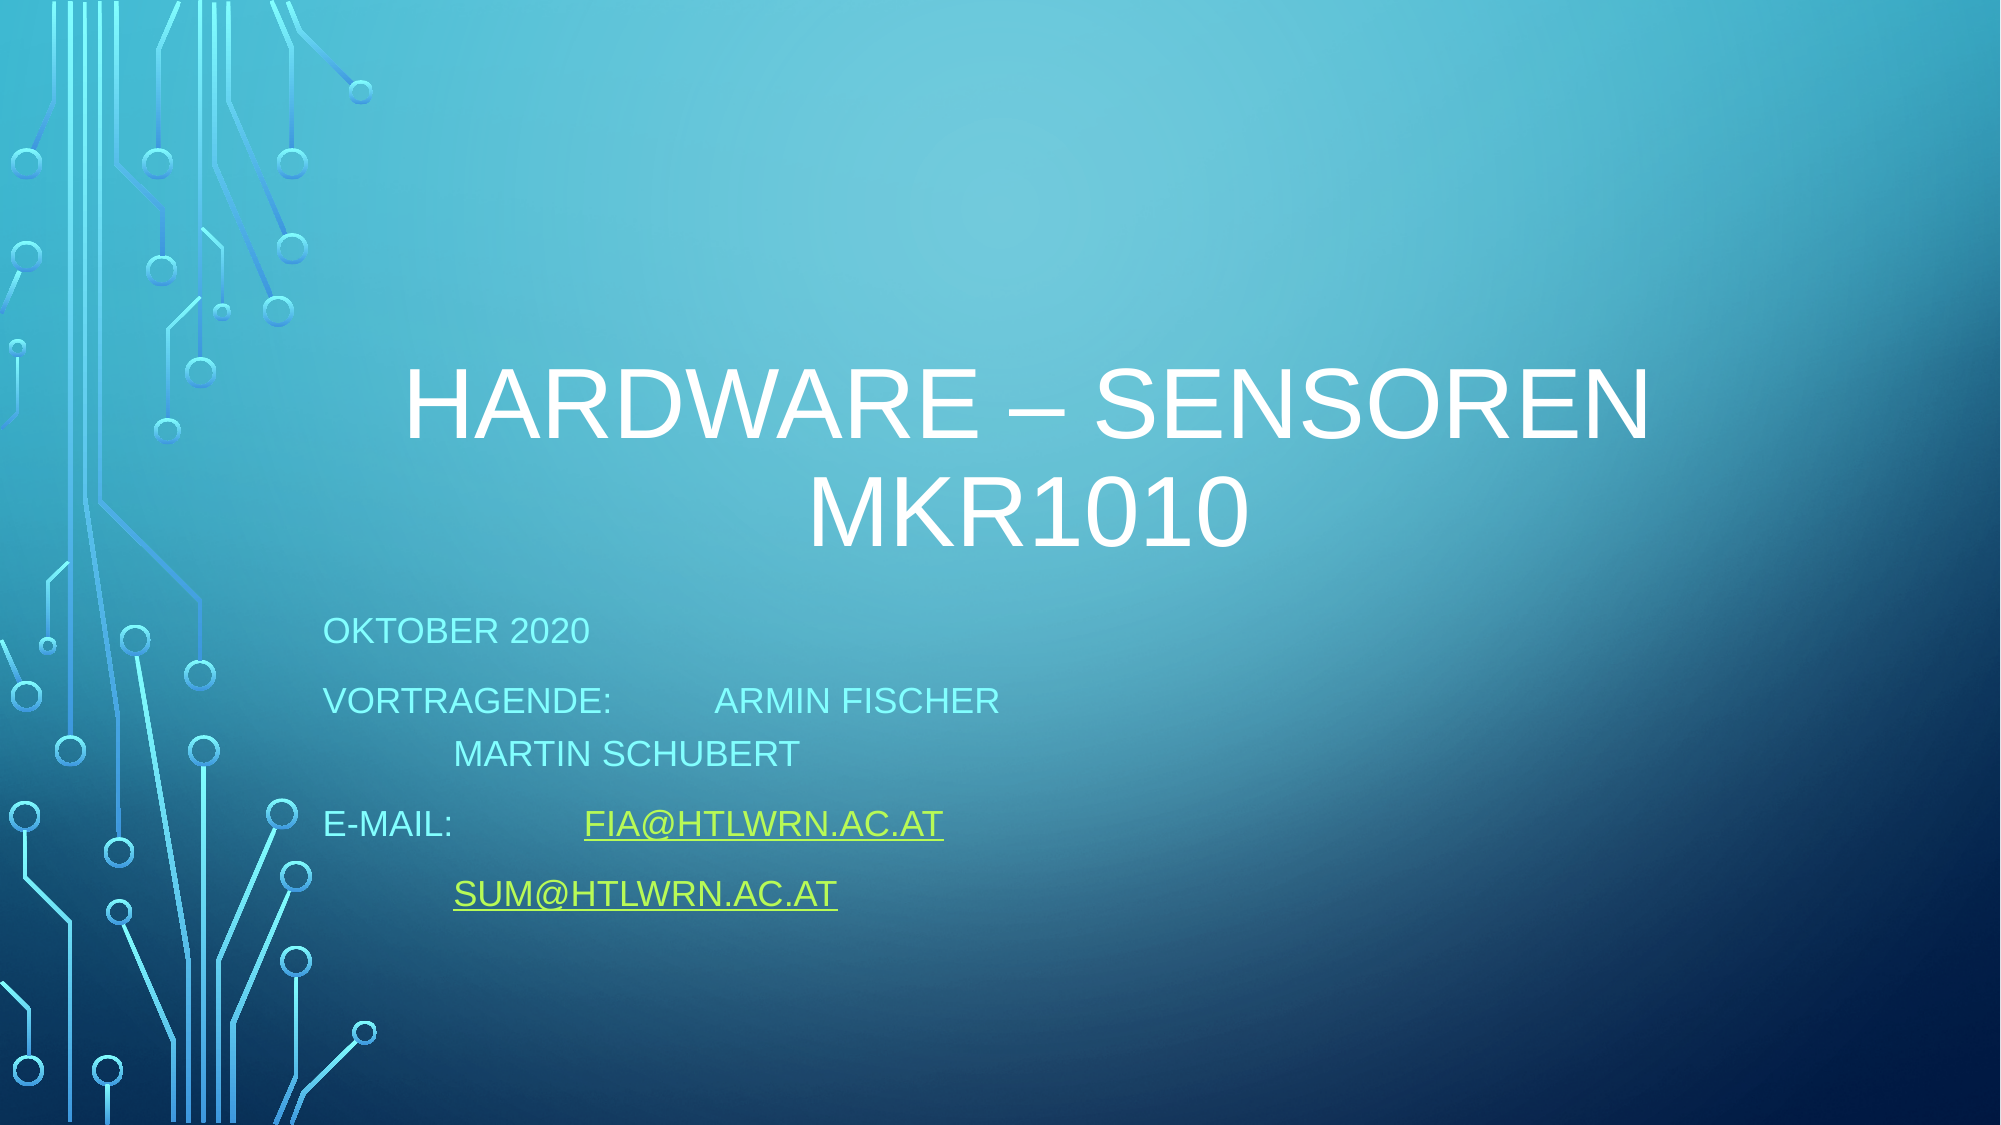

# Hardware – Sensoren MKR1010
Oktober 2020
Vortragende:	Armin Fischer
		Martin Schubert
E-Mail:		fia@htlwrn.ac.at
		SUM@htlwrn.ac.at